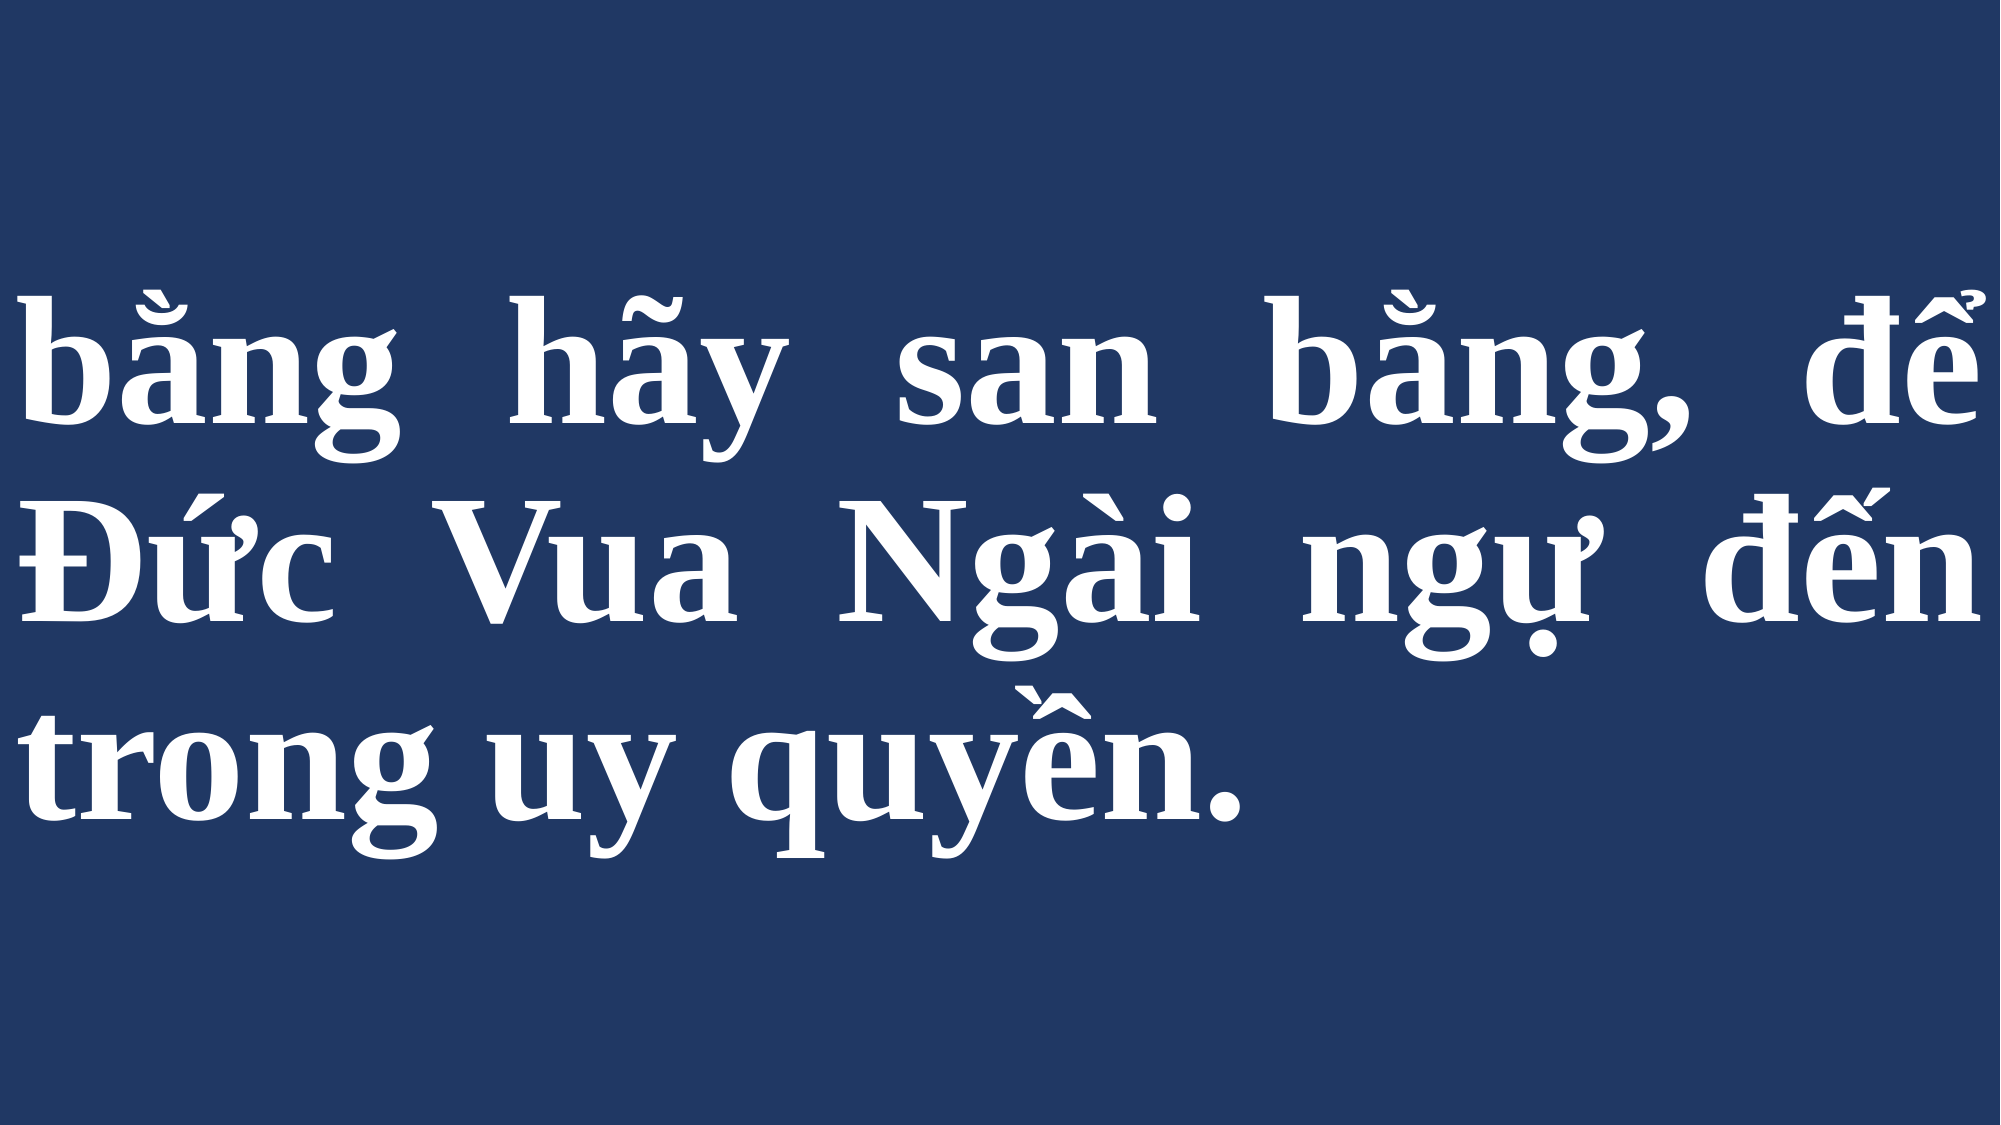

# bằng hãy san bằng, để Đức Vua Ngài ngự đến trong uy quyền.